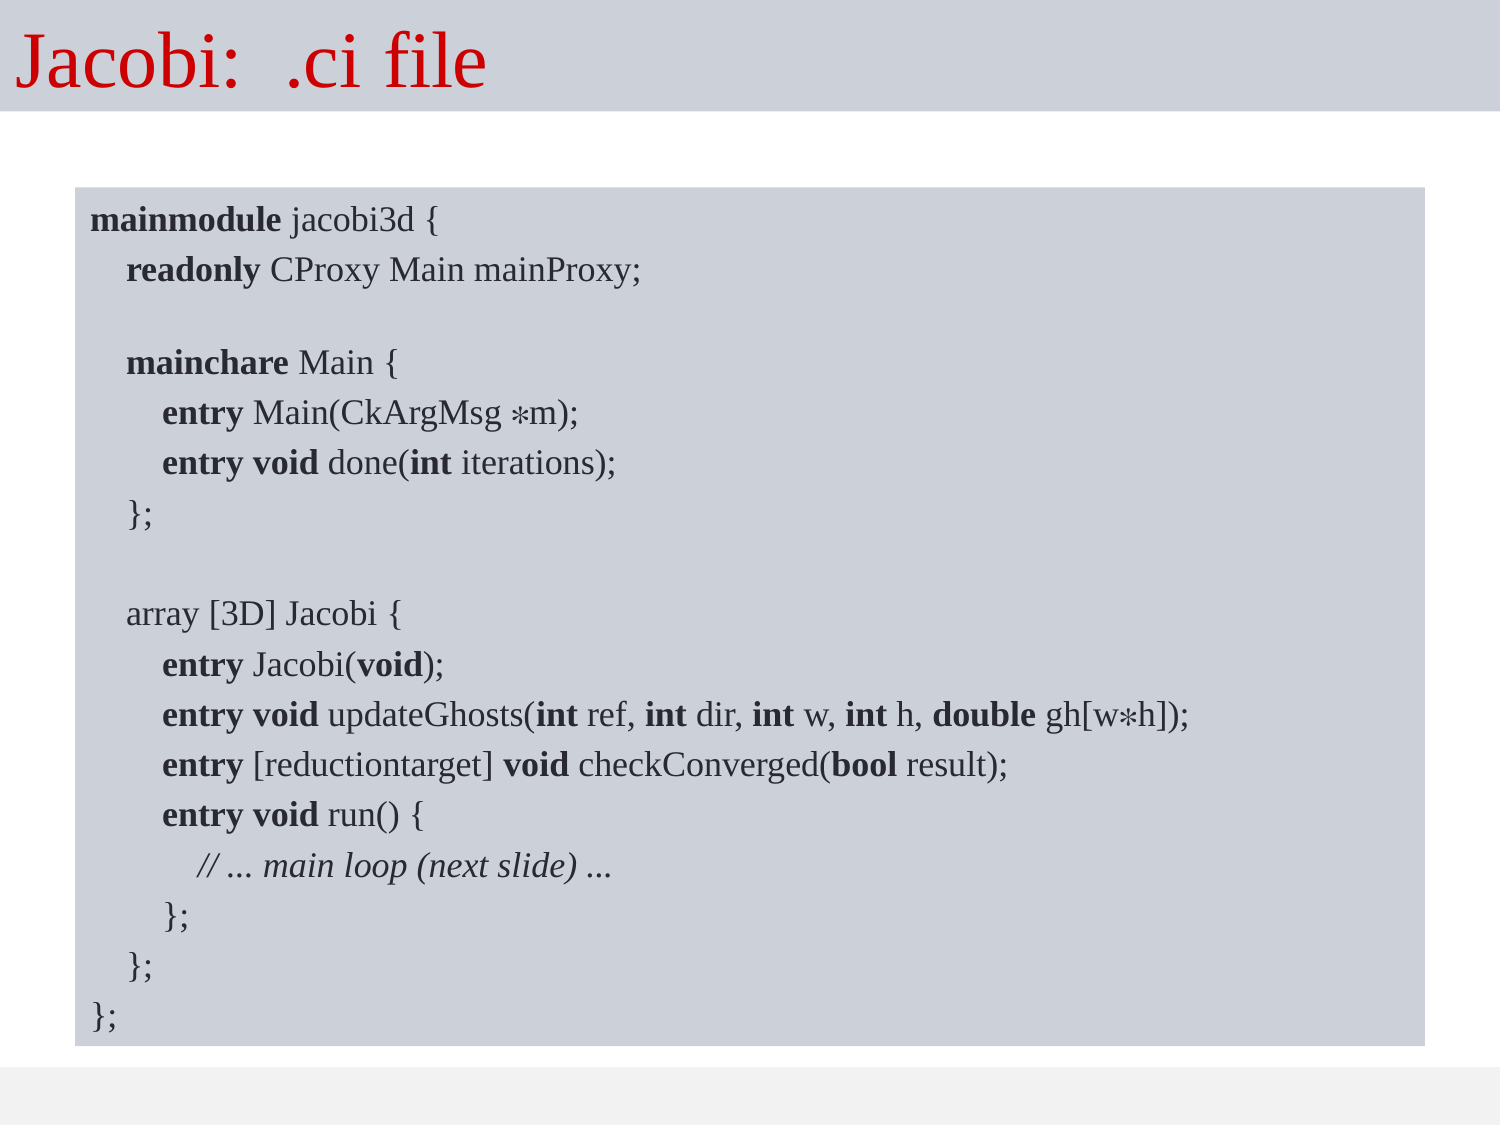

# Jacobi:  .ci file
mainmodule jacobi3d {
    readonly CProxy Main mainProxy;
    mainchare Main {
        entry Main(CkArgMsg ∗m);
        entry void done(int iterations);
    };

    array [3D] Jacobi {
        entry Jacobi(void);
        entry void updateGhosts(int ref, int dir, int w, int h, double gh[w∗h]);
        entry [reductiontarget] void checkConverged(bool result);
        entry void run() {
            // ... main loop (next slide) ...
        };
    };
};